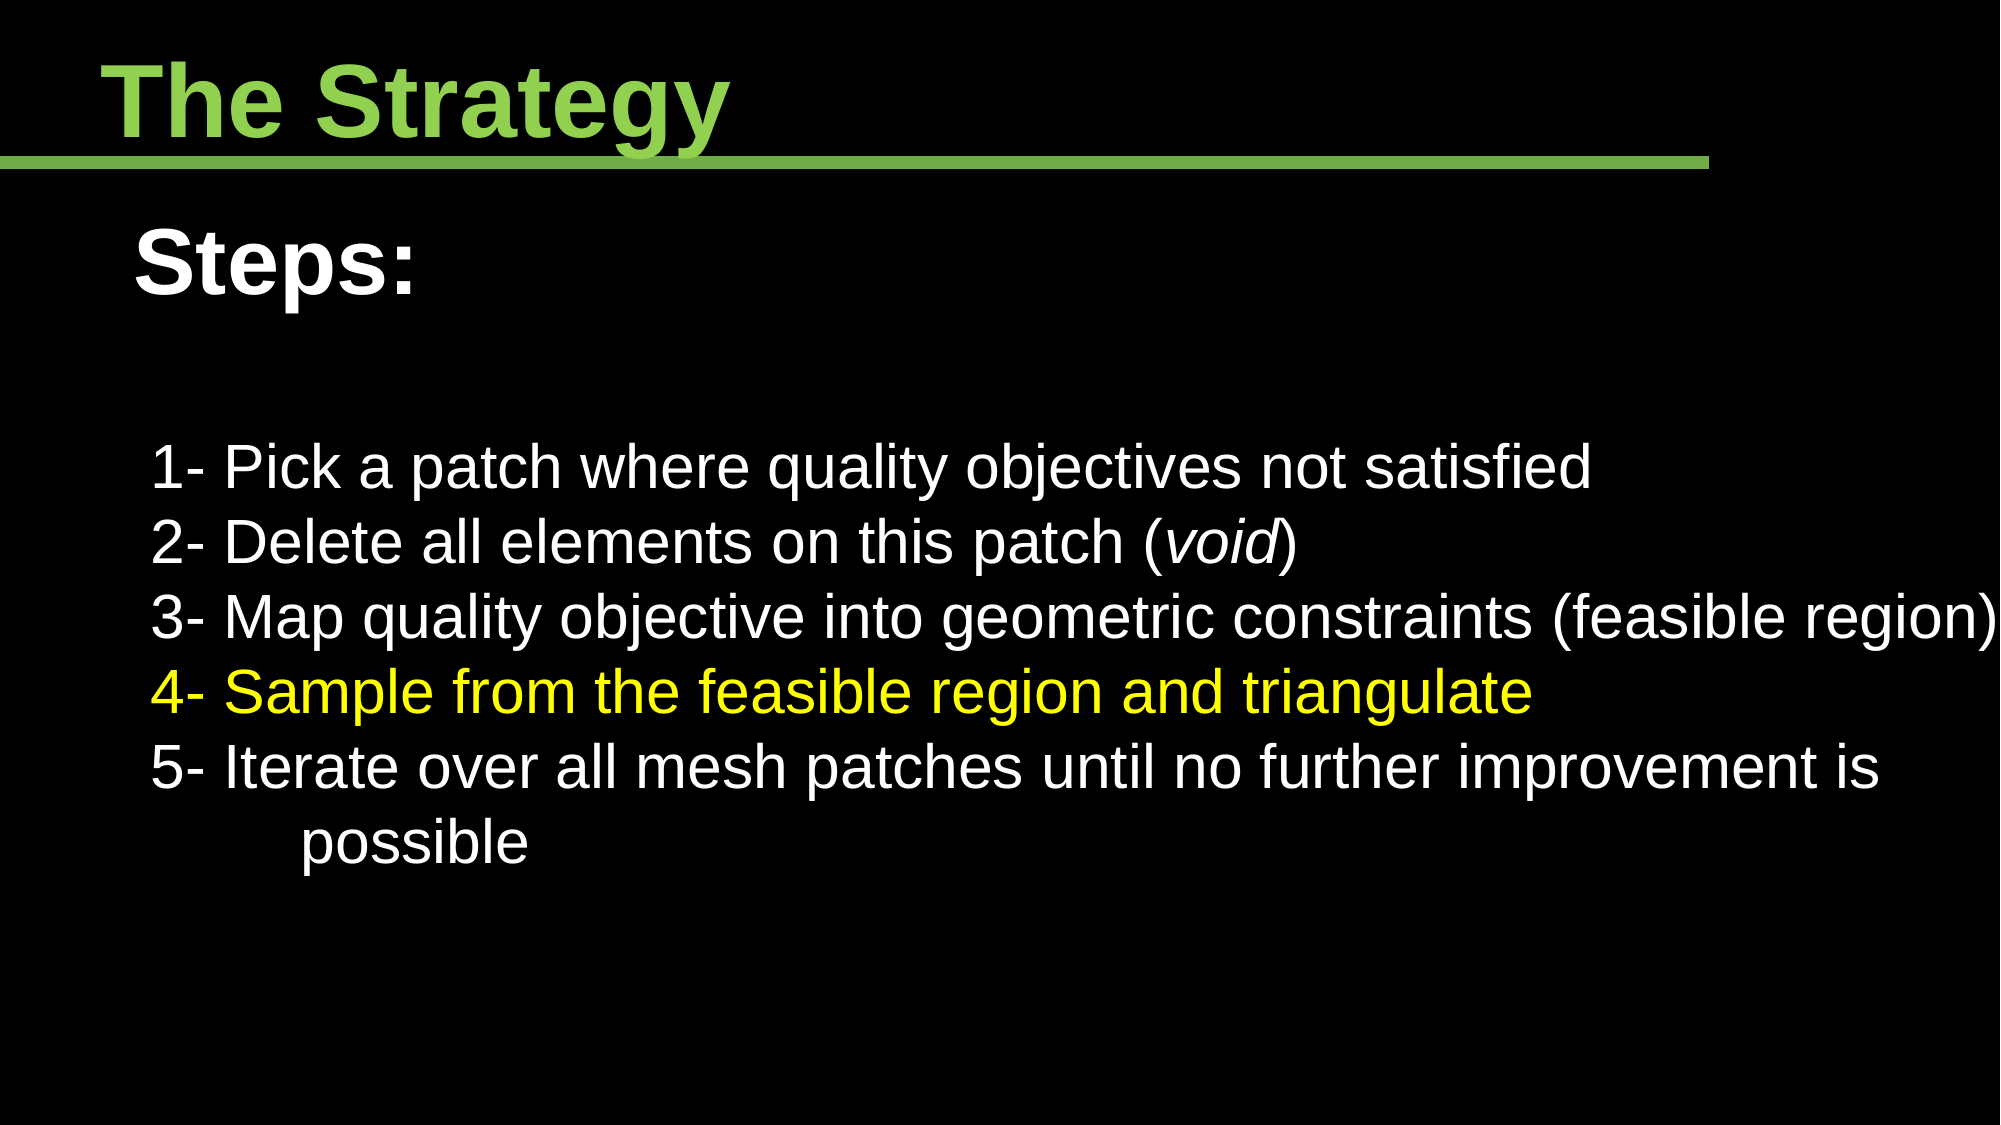

The Strategy
Steps:

 1- Pick a patch where quality objectives not satisfied
 2- Delete all elements on this patch (void)
 3- Map quality objective into geometric constraints (feasible region)
 4- Sample from the feasible region and triangulate
 5- Iterate over all mesh patches until no further improvement is
	 possible